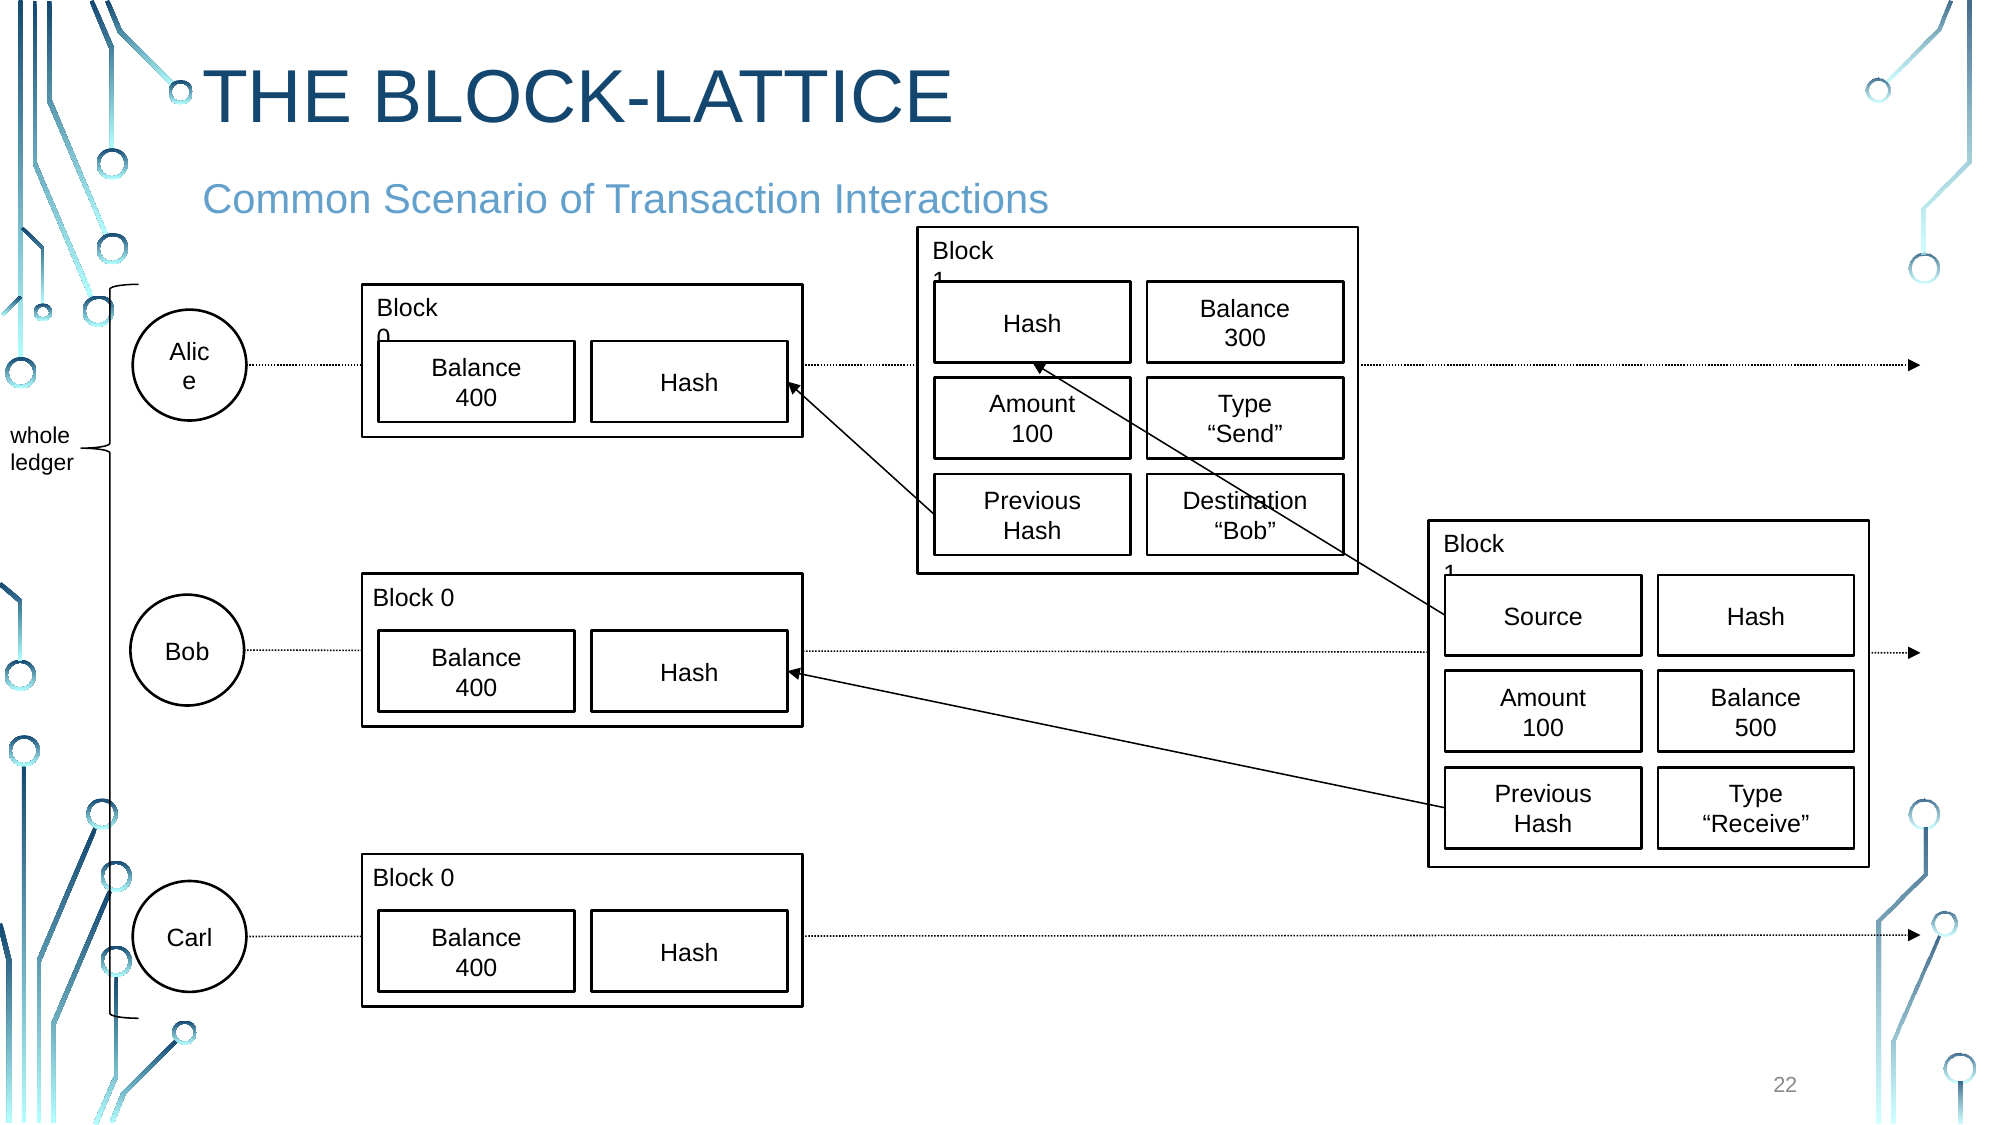

The Block-lattice
Common Scenario of Transaction Interactions

Block 1
Hash
Balance
300
Amount
100
Type
“Send”
Previous
Hash
Destination
“Bob”

whole
ledger

Block 0
Balance
400
Hash
Alice

Block 1
Source
Hash
Amount
100
Balance
500
Previous
Hash
Type
“Receive”

Block 0
Balance
400
Hash
Bob

Block 0
Balance
400
Hash
Carl
22